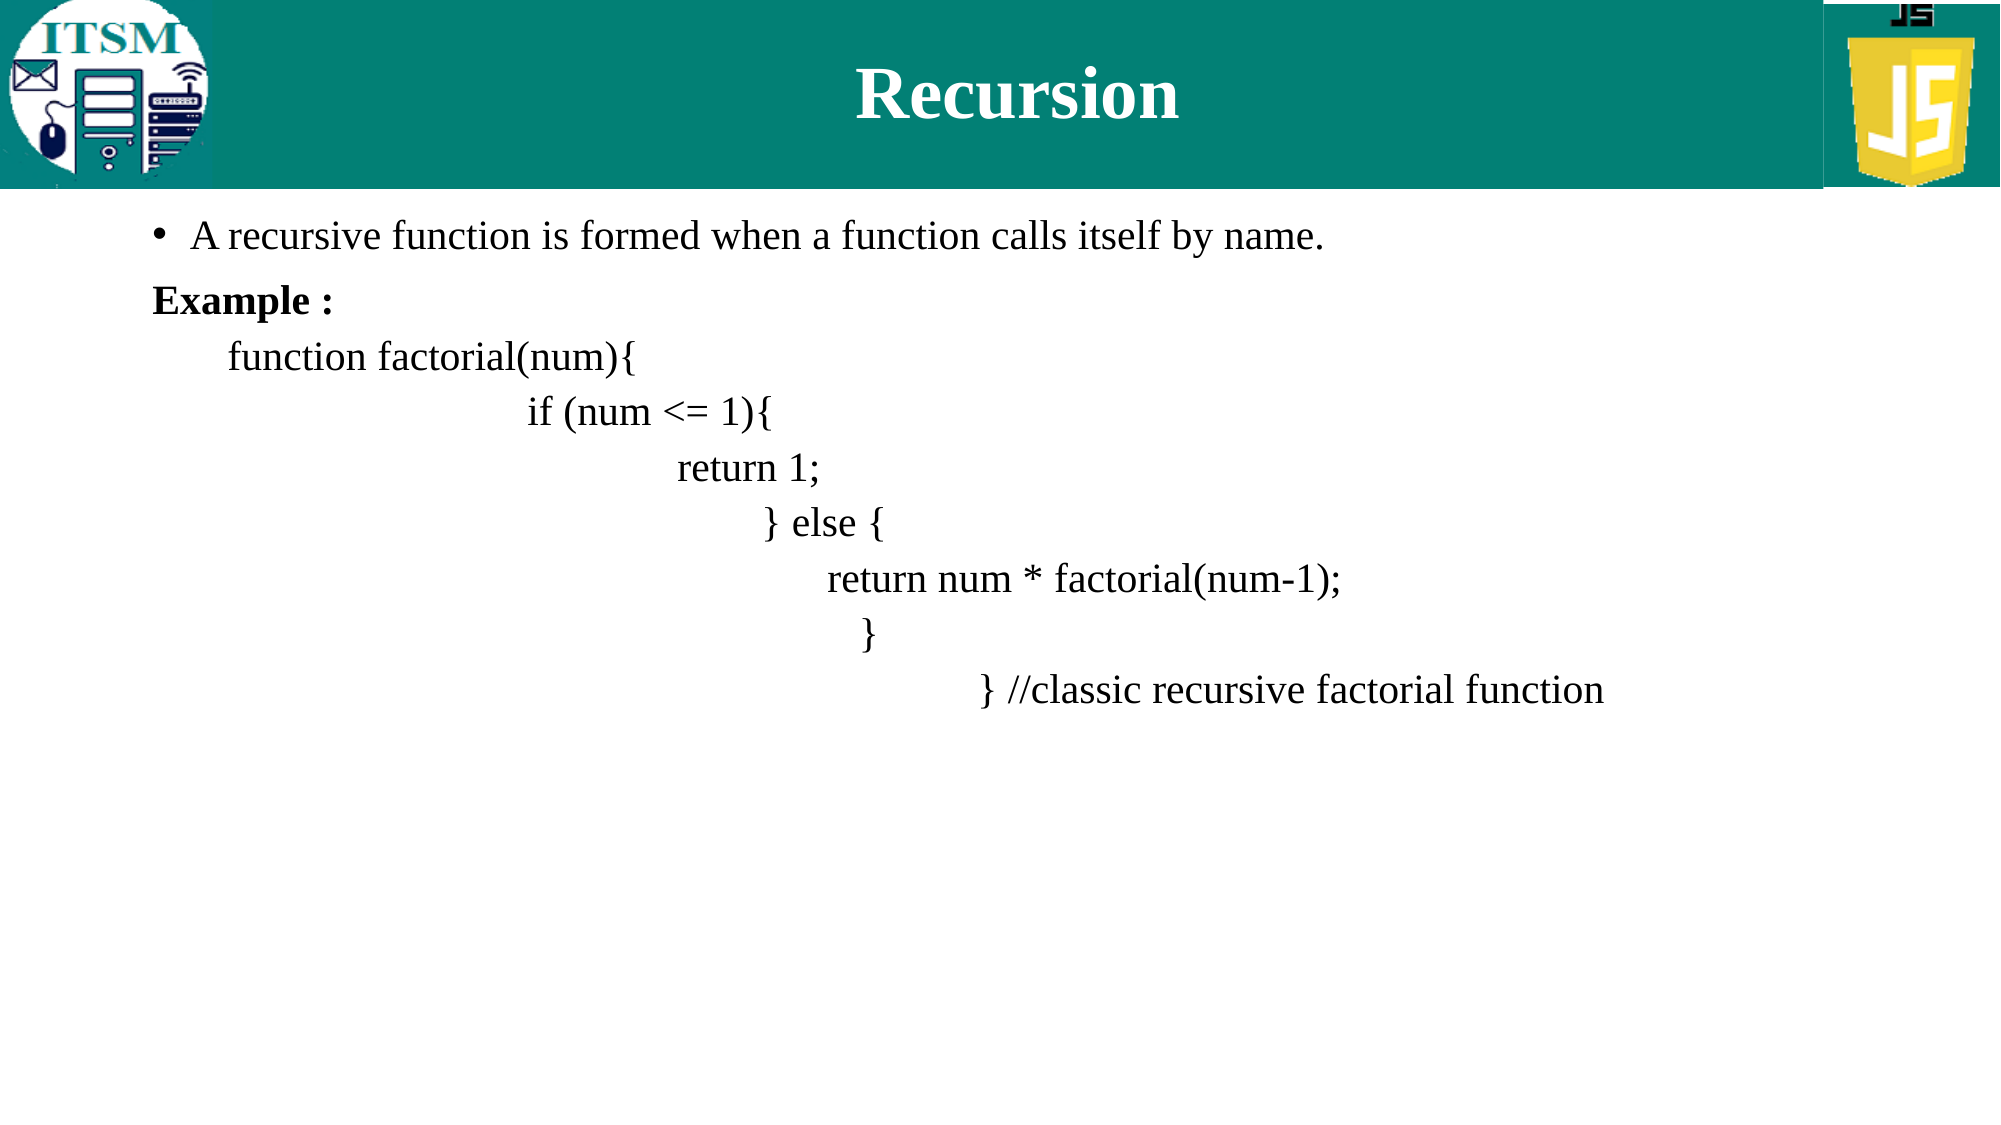

# Recursion
A recursive function is formed when a function calls itself by name.
Example :
function factorial(num){
		if (num <= 1){
			return 1;
			        } else {
				return num * factorial(num-1);
				   }
					} //classic recursive factorial function